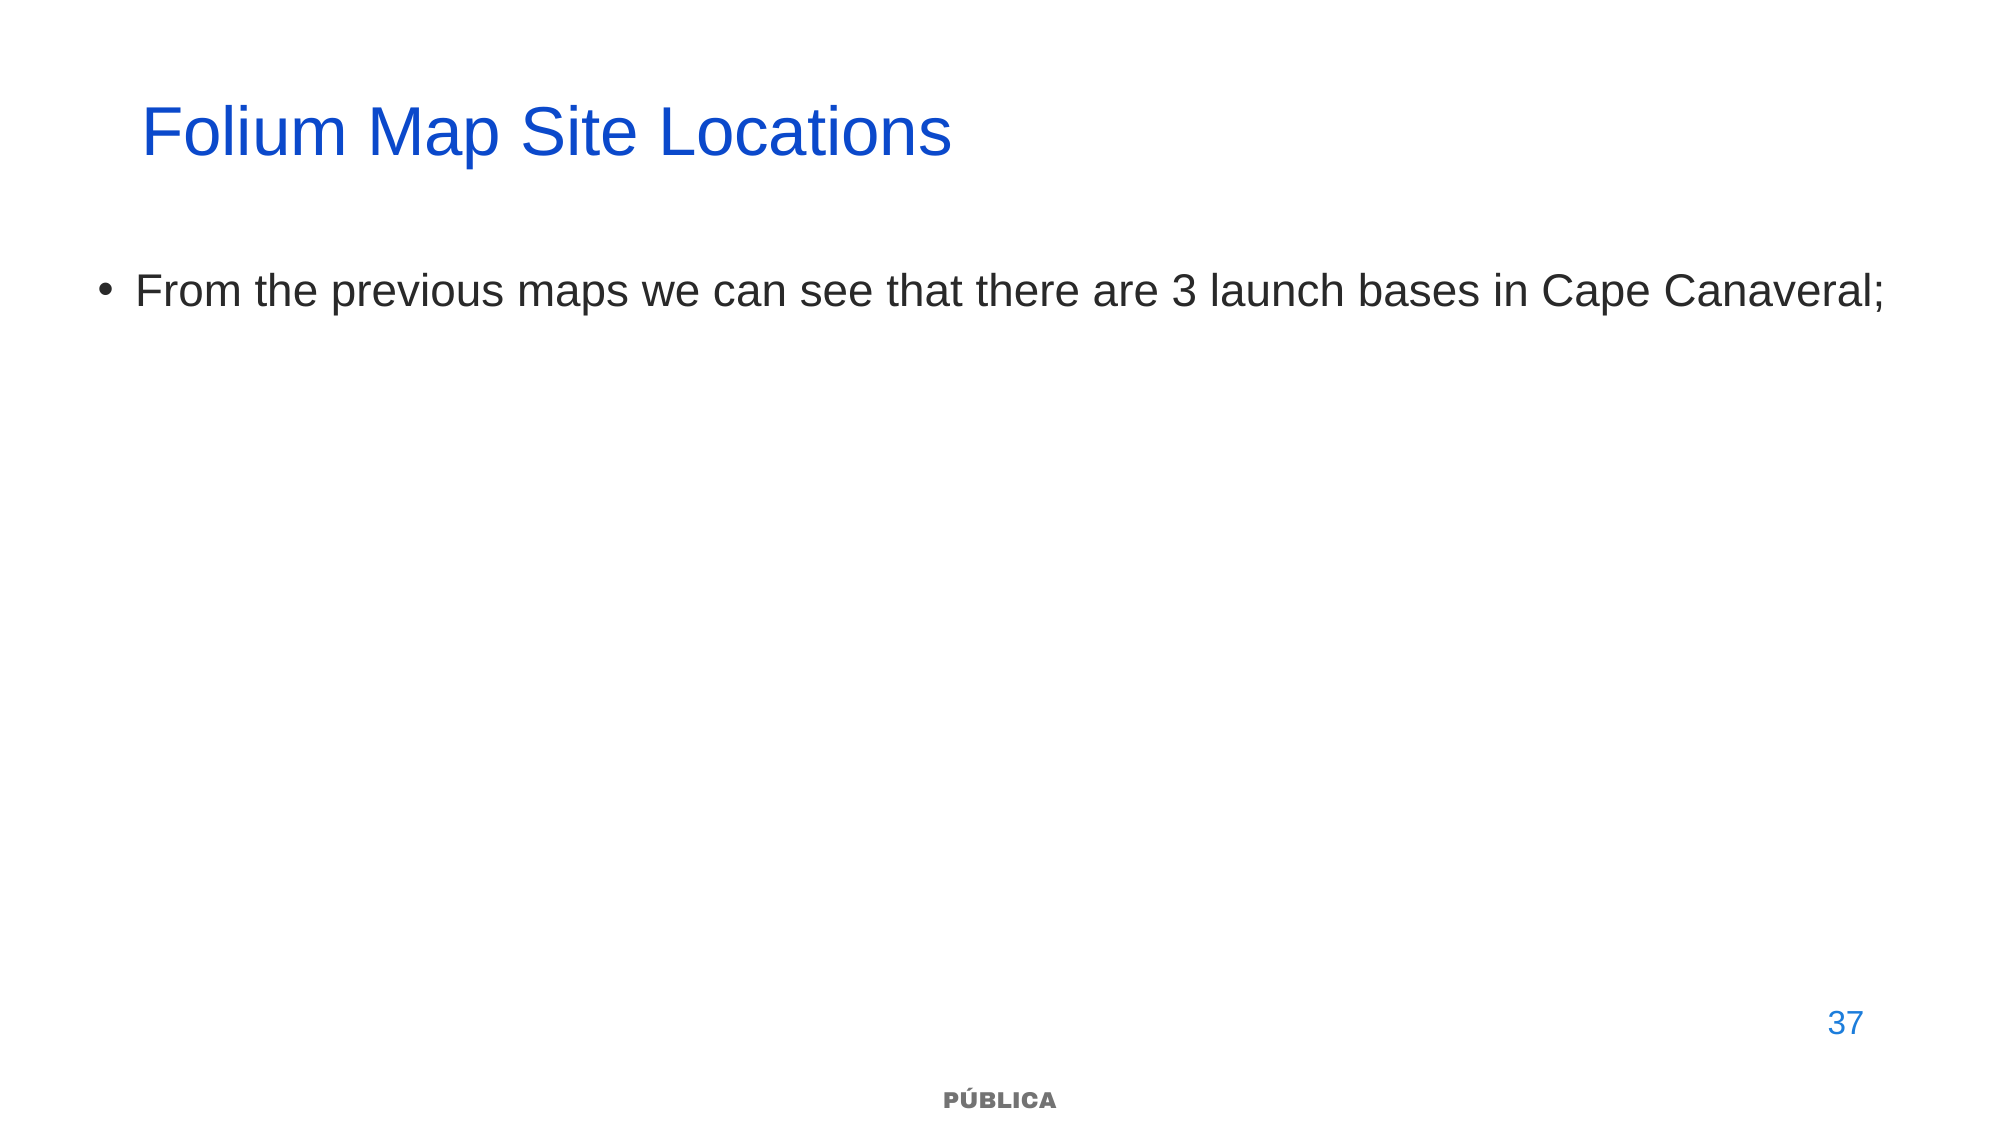

Folium Map Site Locations
From the previous maps we can see that there are 3 launch bases in Cape Canaveral;

37